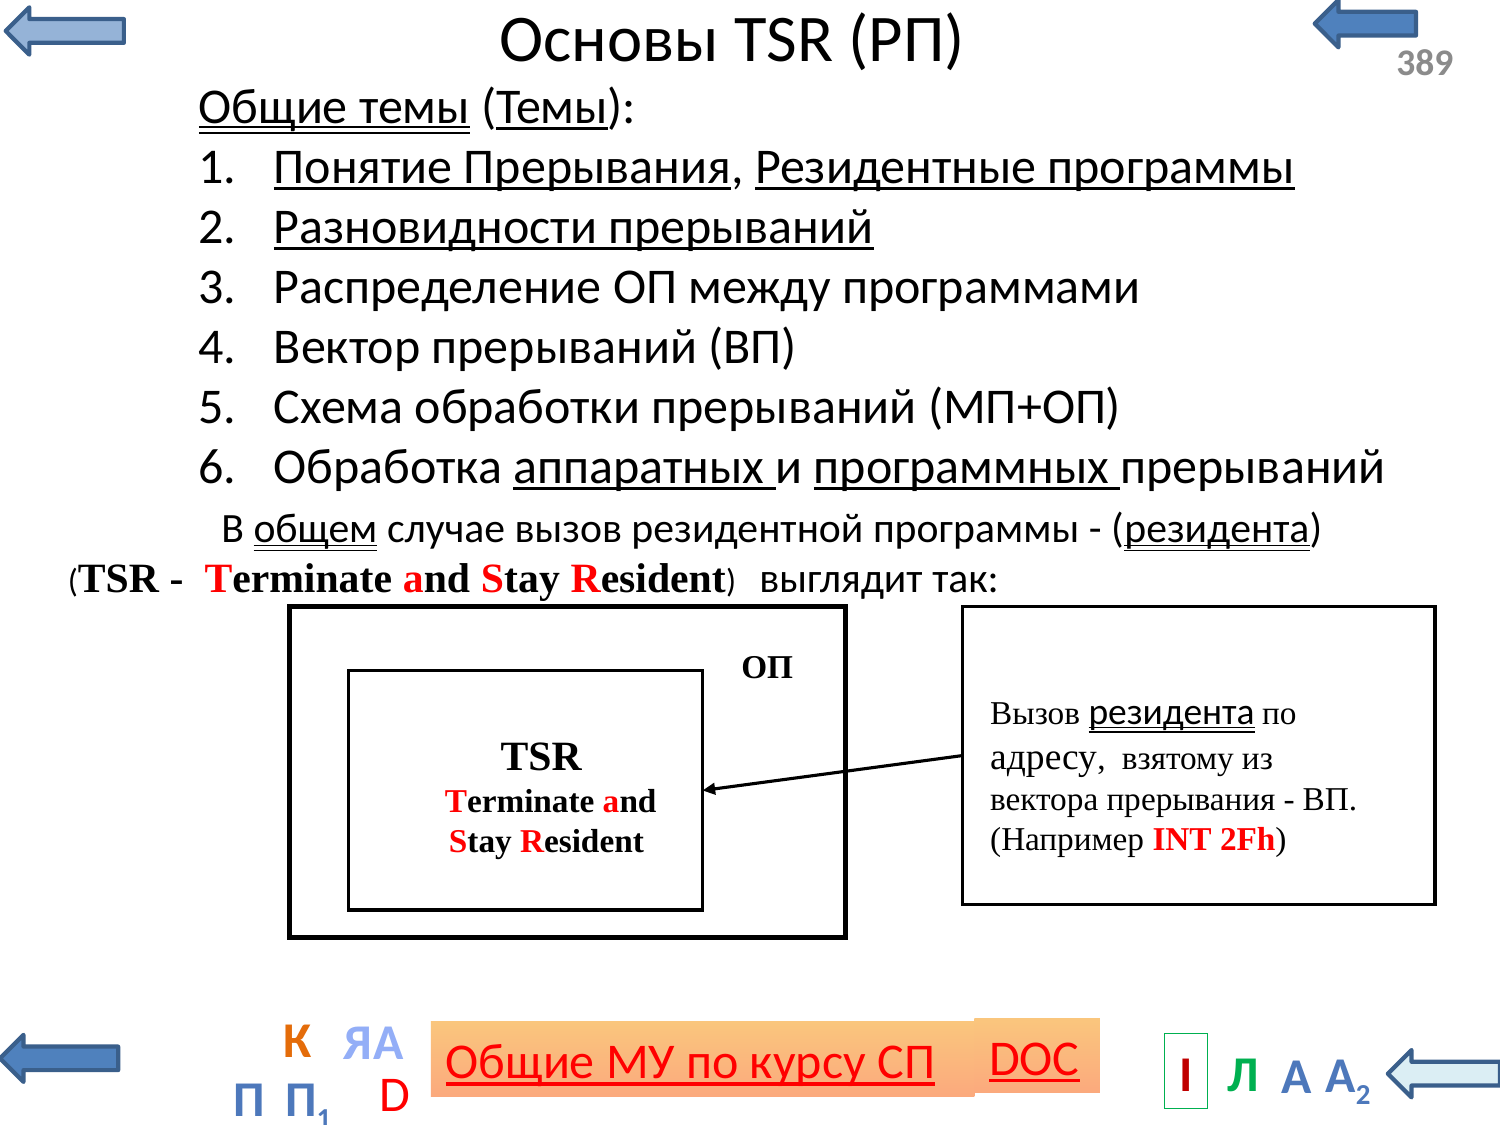

# Основы TSR (РП)
Общие темы (Темы):
Понятие Прерывания, Резидентные программы
Разновидности прерываний
Распределение ОП между программами
Вектор прерываний (ВП)
Схема обработки прерываний (МП+ОП)
Обработка аппаратных и программных прерываний
В общем случае вызов резидентной программы - (резидента)
(TSR -  Terminate and Stay Resident)   выглядит так:

ОП

Вызов резидента по адресу,  взятому из вектора прерывания - ВП. (Например INT 2Fh)

TSR
 Terminate and Stay Resident